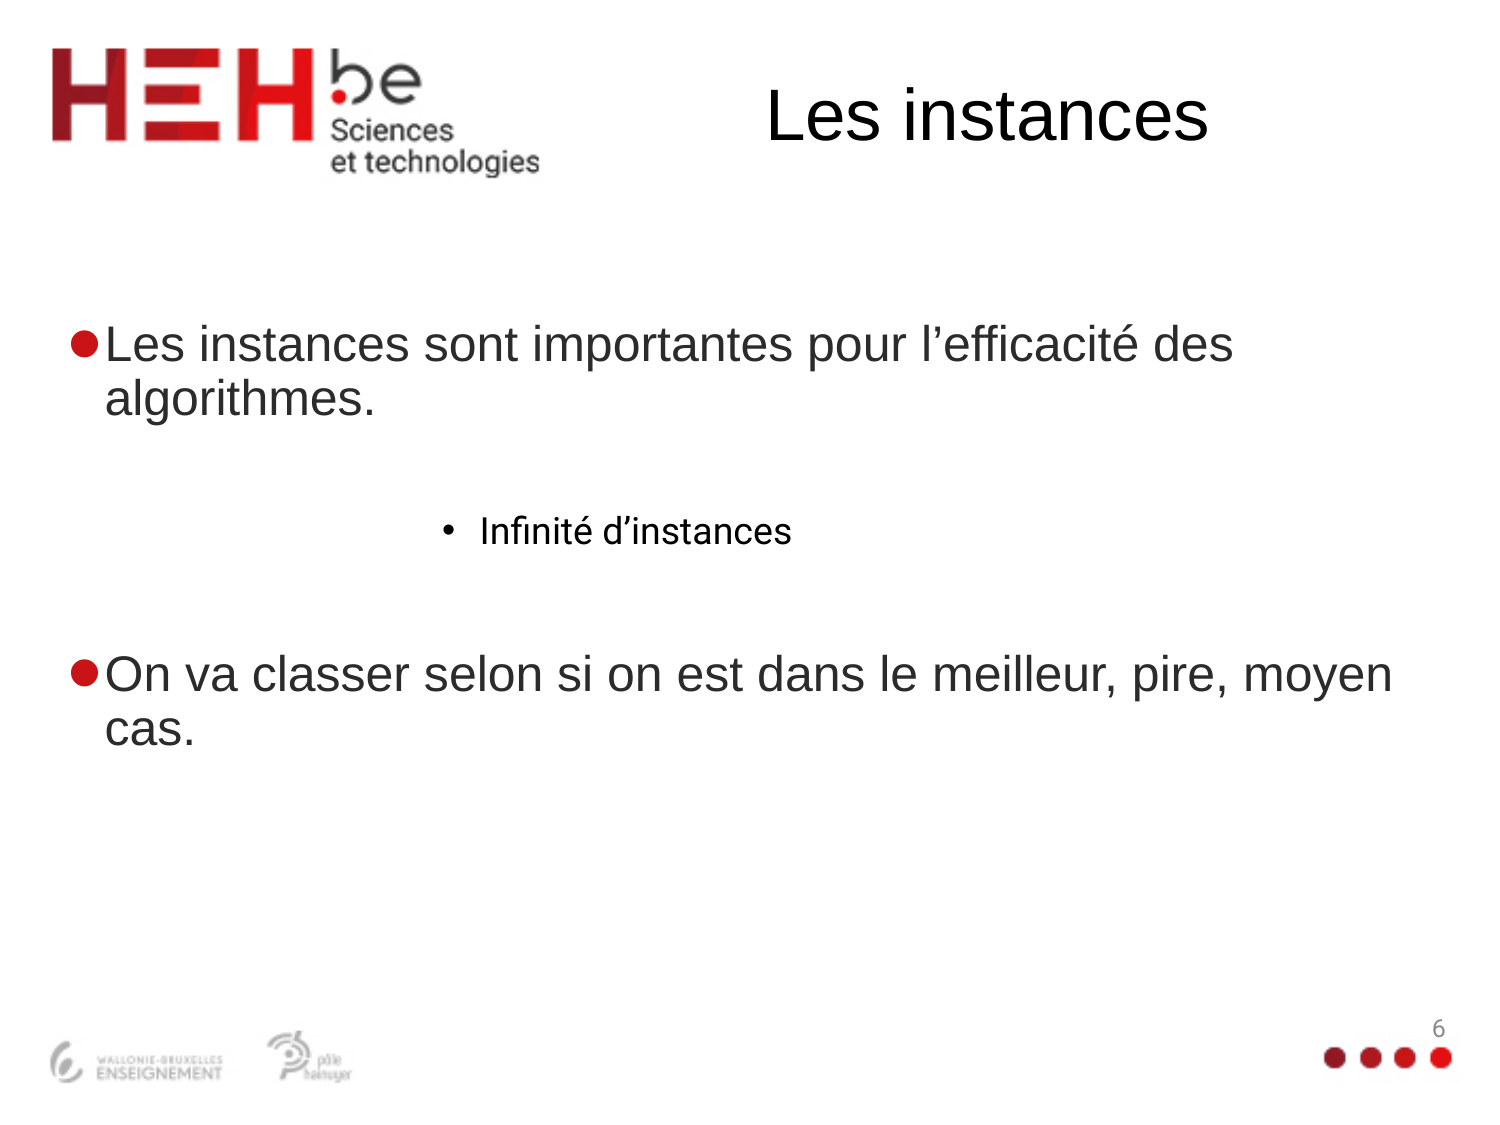

# Les instances
Les instances sont importantes pour l’efficacité des algorithmes.

Infinité d’instances

On va classer selon si on est dans le meilleur, pire, moyen cas.
6